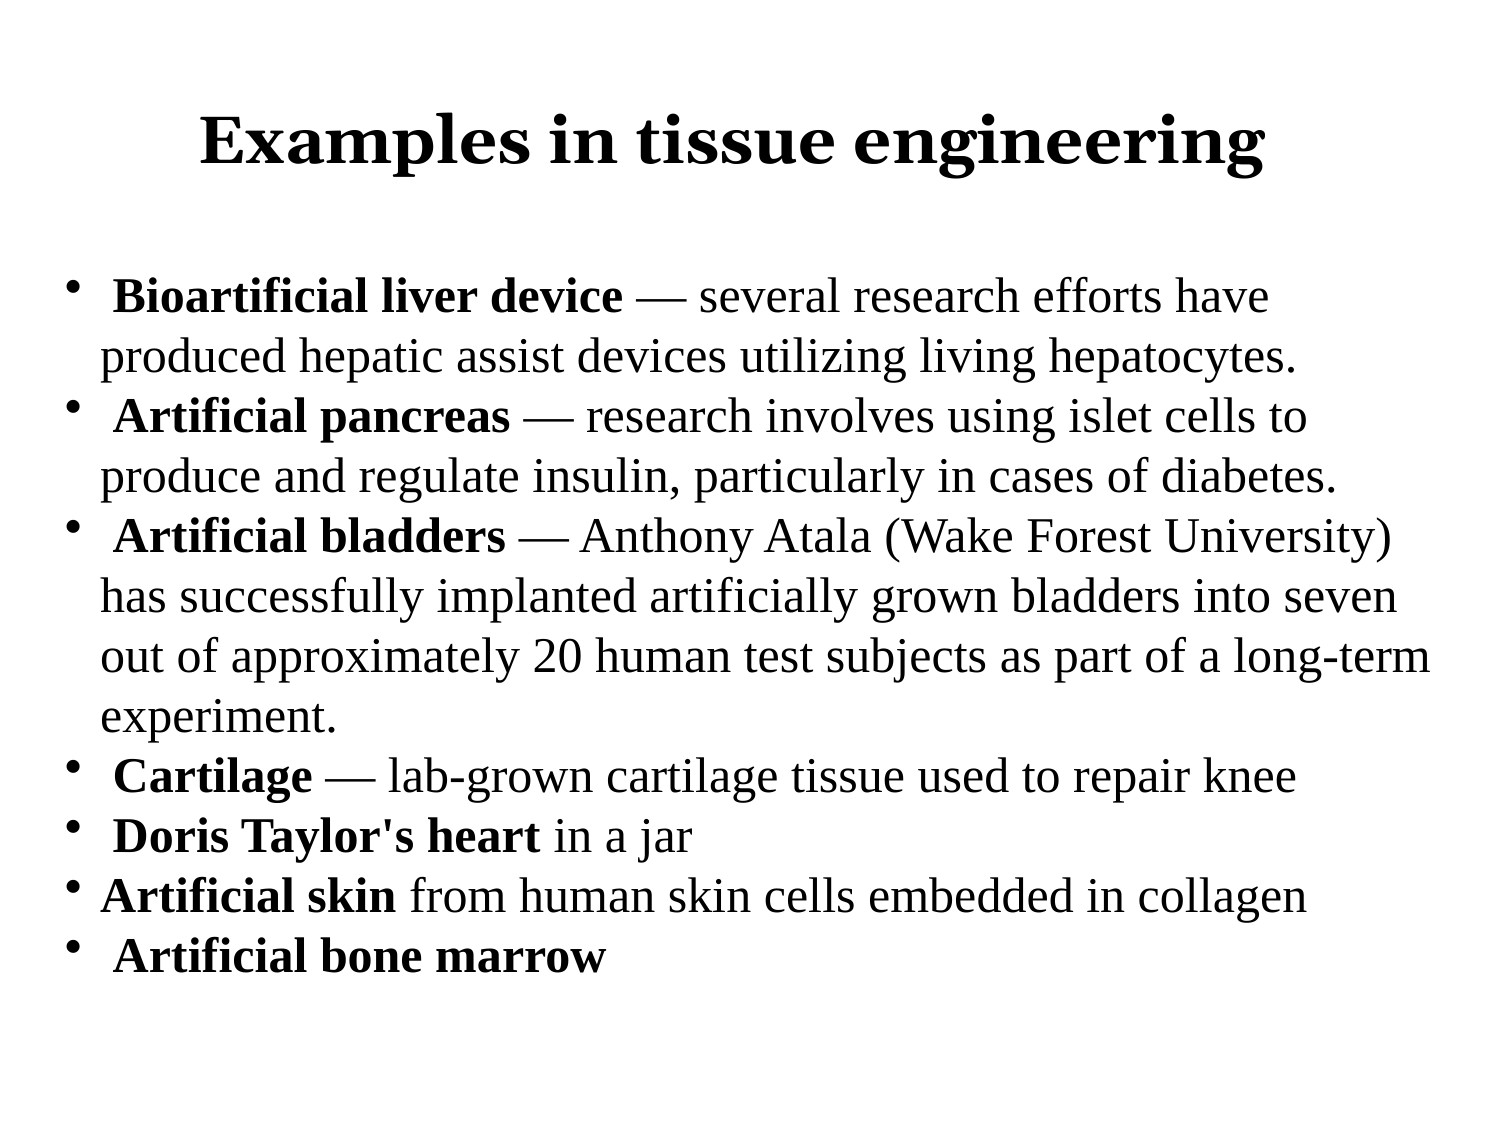

Examples in tissue engineering
 Bioartificial liver device — several research efforts have produced hepatic assist devices utilizing living hepatocytes.
 Artificial pancreas — research involves using islet cells to produce and regulate insulin, particularly in cases of diabetes.
 Artificial bladders — Anthony Atala (Wake Forest University) has successfully implanted artificially grown bladders into seven out of approximately 20 human test subjects as part of a long-term experiment.
 Cartilage — lab-grown cartilage tissue used to repair knee
 Doris Taylor's heart in a jar
Artificial skin from human skin cells embedded in collagen
 Artificial bone marrow